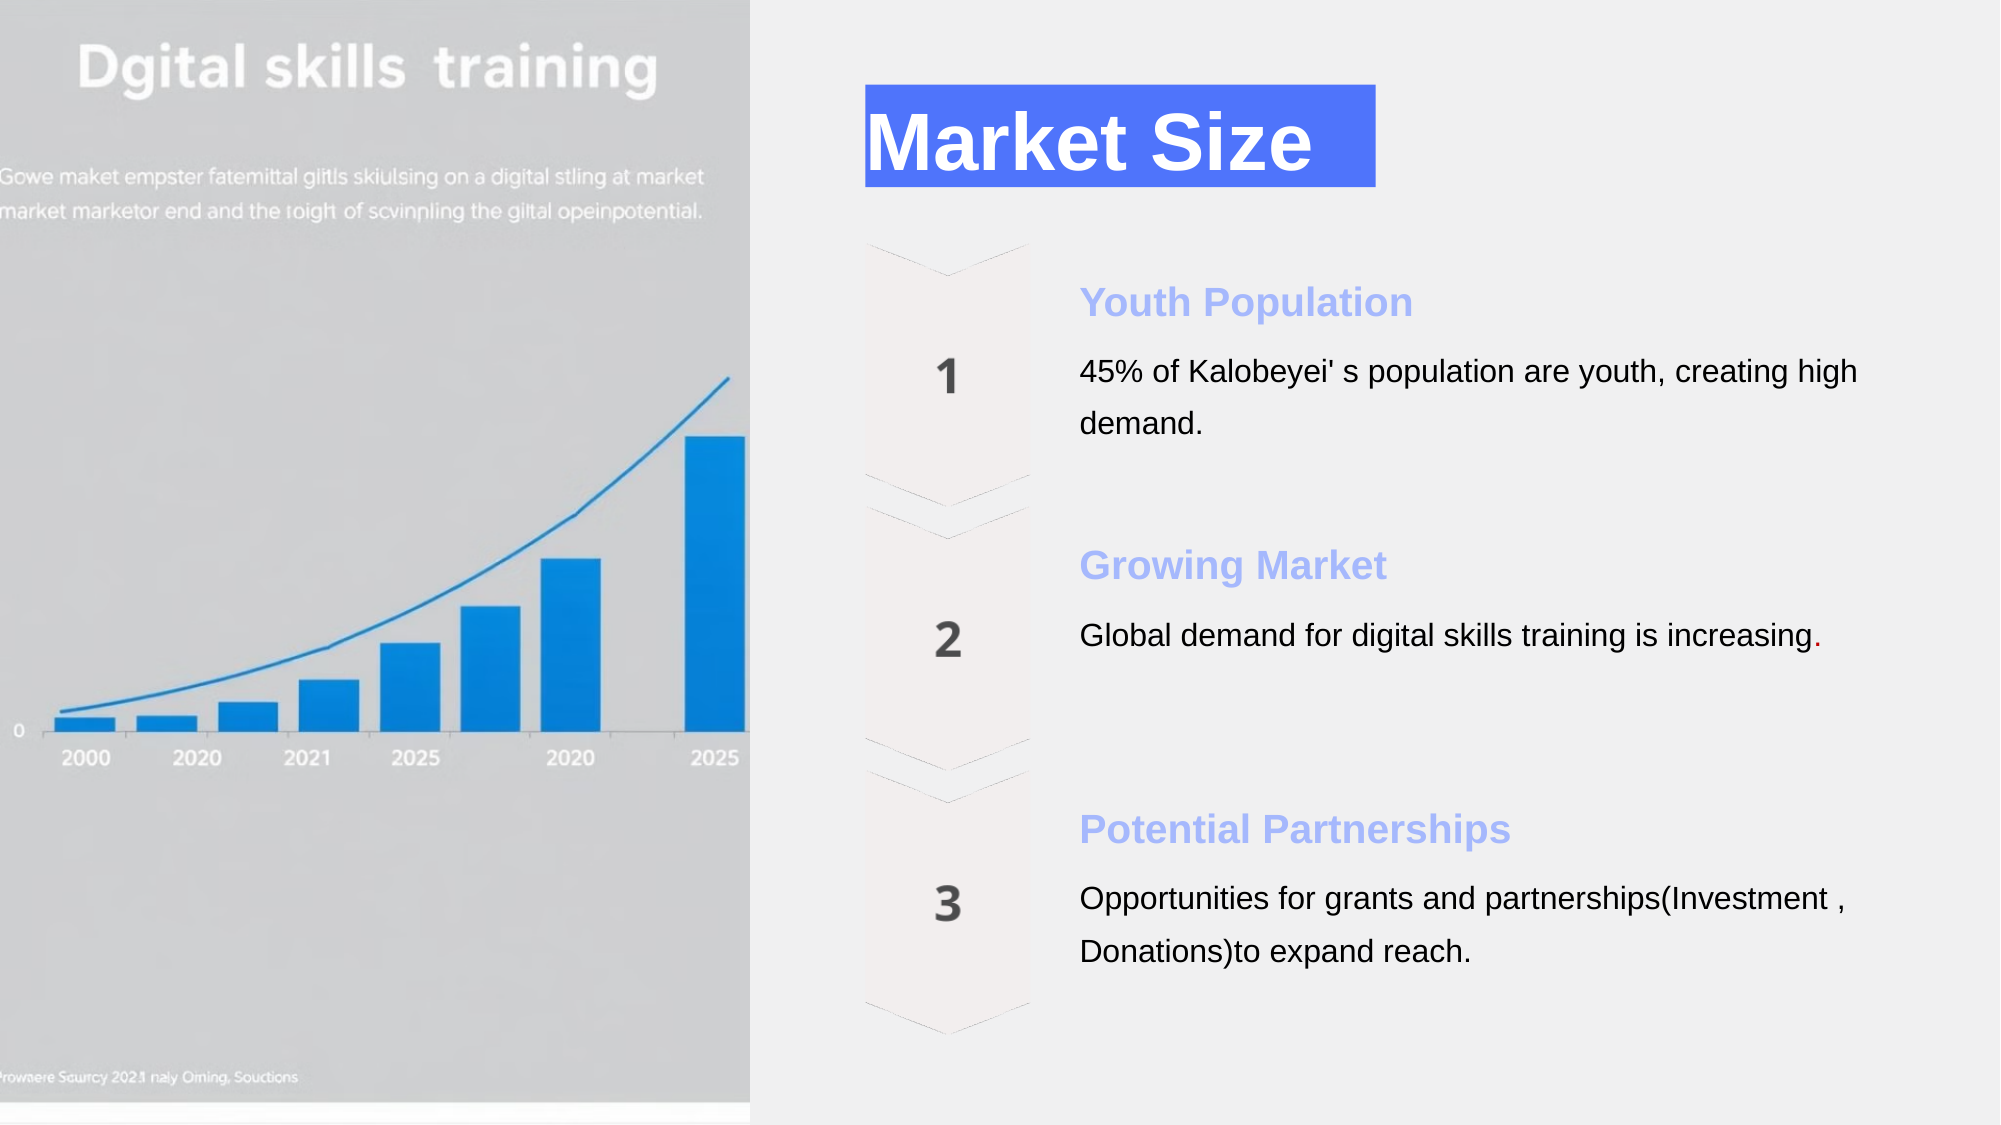

Market Size

Youth Population
45% of Kalobeyei' s population are youth, creating high demand.

Growing Market
Global demand for digital skills training is increasing.

Potential Partnerships
Opportunities for grants and partnerships(Investment , Donations)to expand reach.